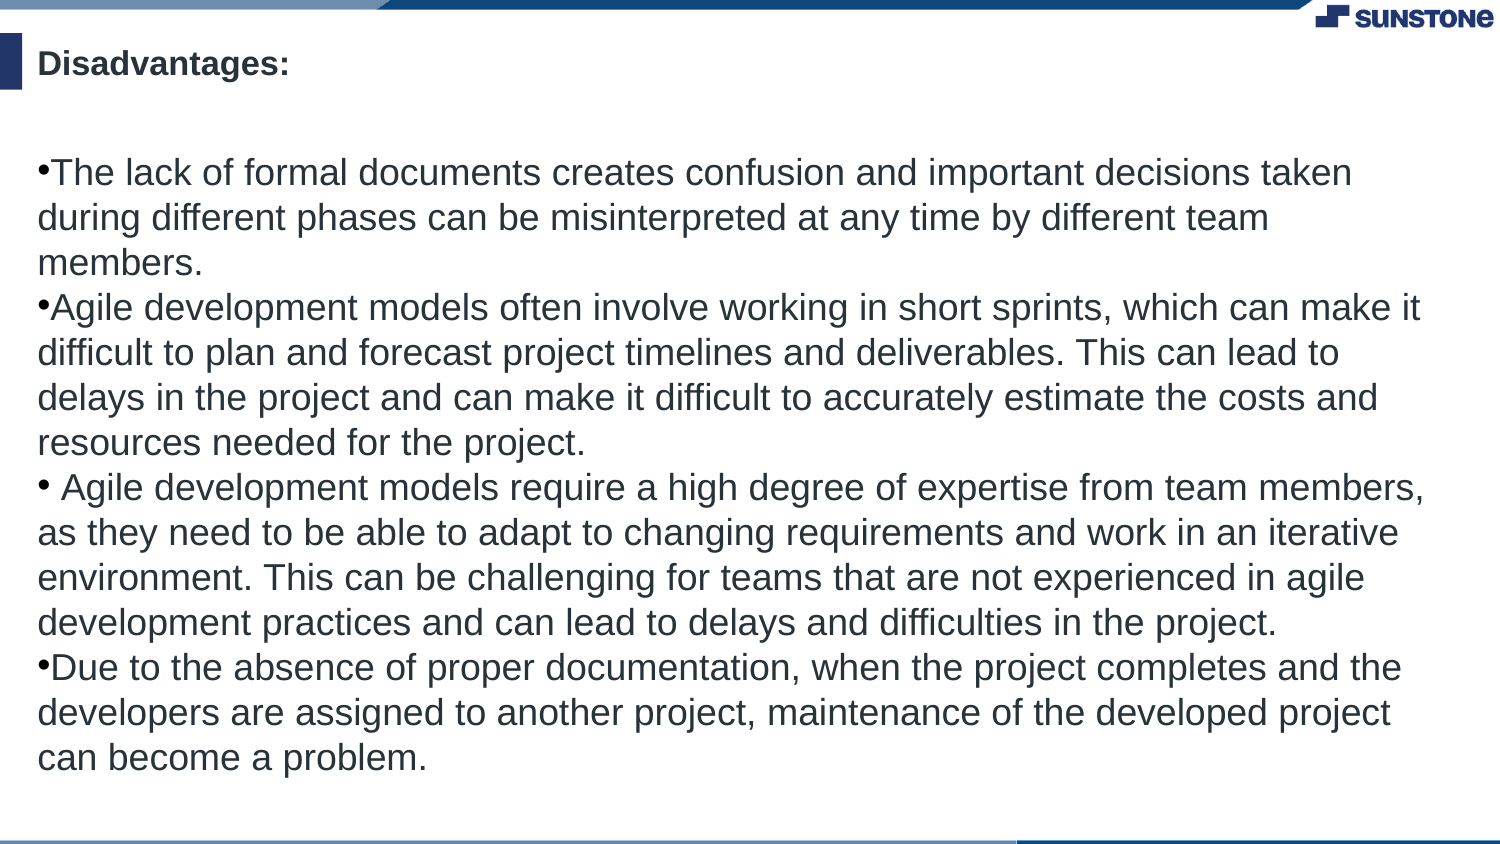

# Disadvantages:
The lack of formal documents creates confusion and important decisions taken during different phases can be misinterpreted at any time by different team members.
Agile development models often involve working in short sprints, which can make it difficult to plan and forecast project timelines and deliverables. This can lead to delays in the project and can make it difficult to accurately estimate the costs and resources needed for the project.
 Agile development models require a high degree of expertise from team members, as they need to be able to adapt to changing requirements and work in an iterative environment. This can be challenging for teams that are not experienced in agile development practices and can lead to delays and difficulties in the project.
Due to the absence of proper documentation, when the project completes and the developers are assigned to another project, maintenance of the developed project can become a problem.